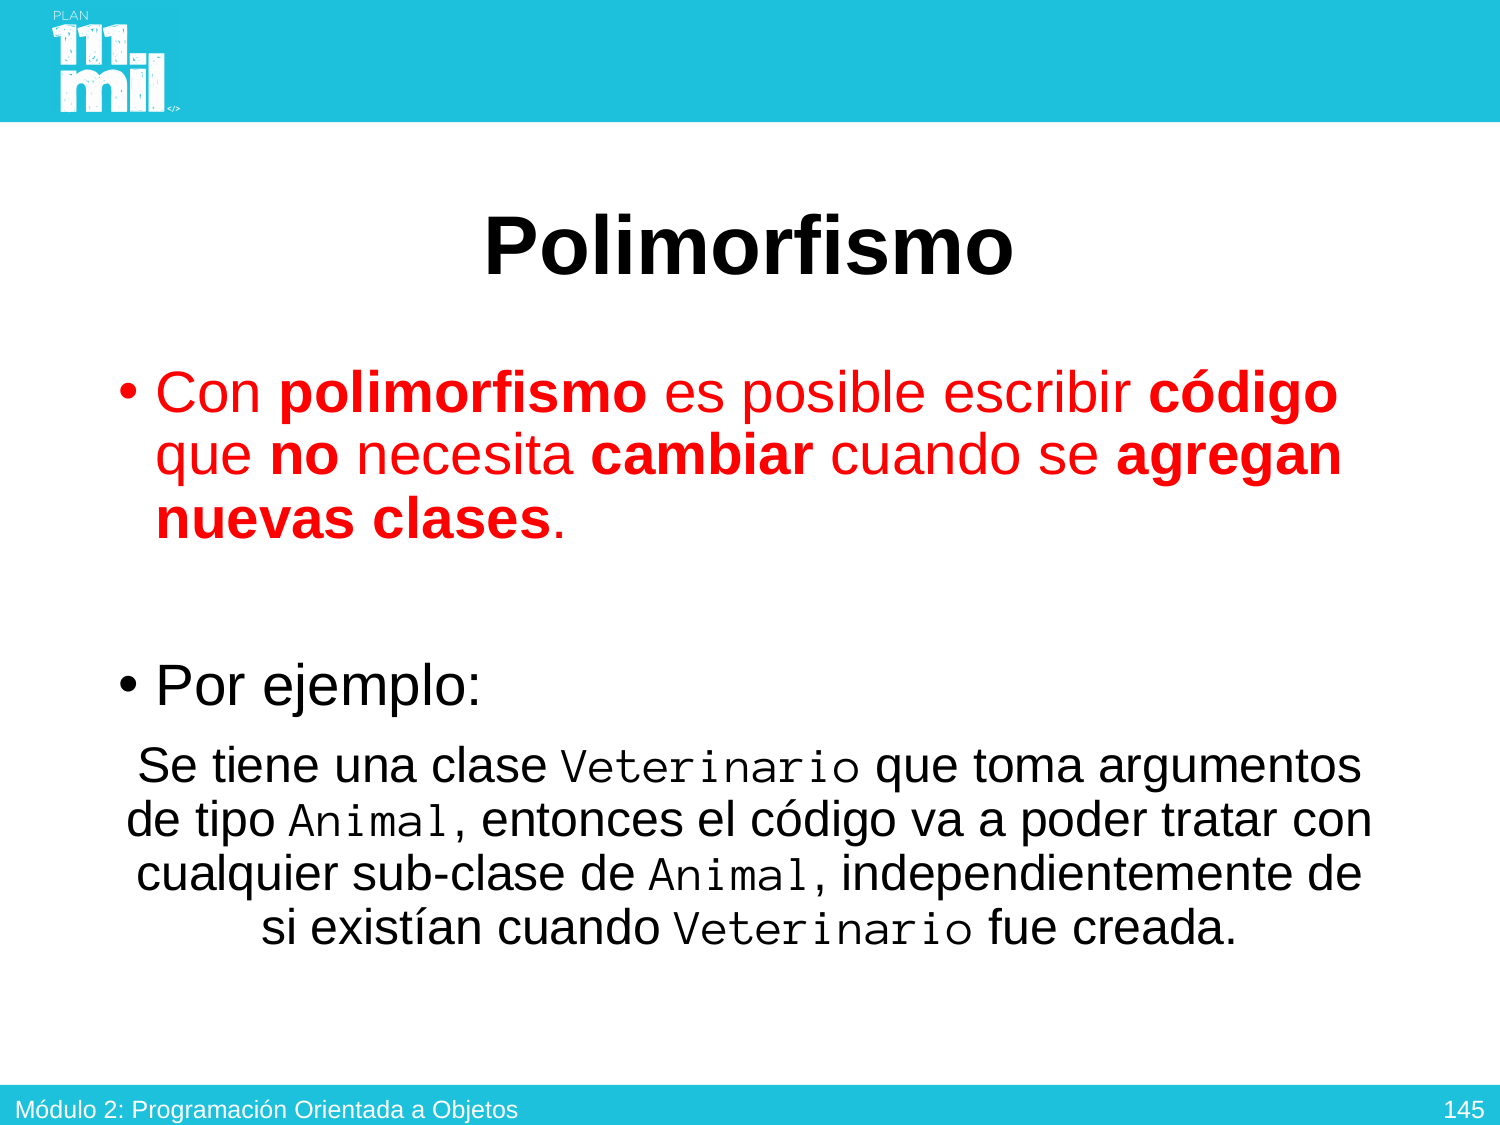

# Polimorfismo
Con polimorfismo es posible escribir código que no necesita cambiar cuando se agregan nuevas clases.

Por ejemplo:
Se tiene una clase Veterinario que toma argumentos de tipo Animal, entonces el código va a poder tratar con cualquier sub-clase de Animal, independientemente de si existían cuando Veterinario fue creada.
145
Módulo 2: Programación Orientada a Objetos